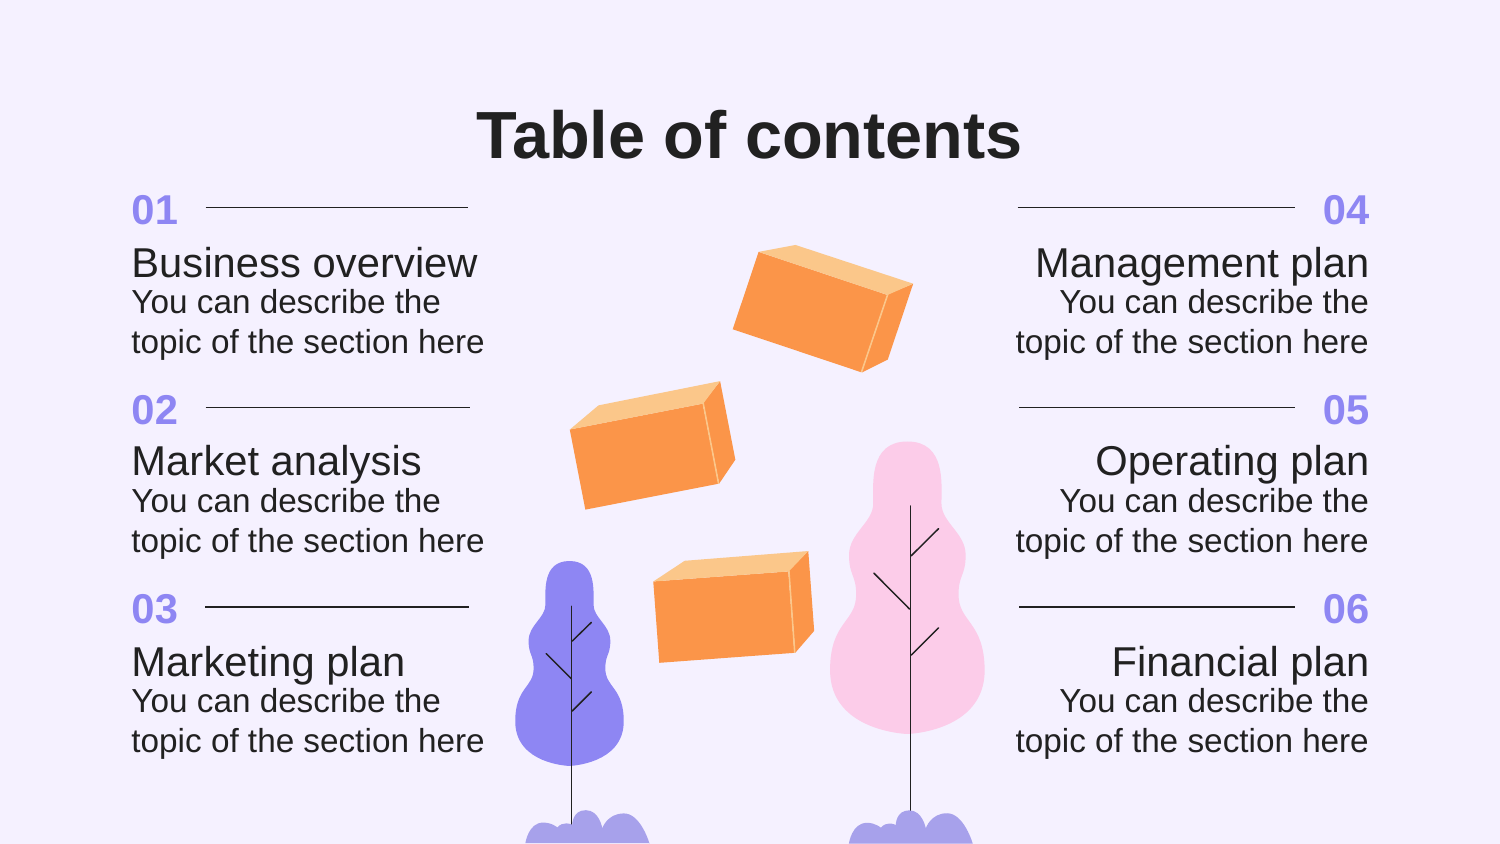

Table of contents
01
04
# Business overview
Management plan

You can describe the topic of the section here
You can describe the topic of the section here
02
05

Market analysis
Operating plan

You can describe the topic of the section here
You can describe the topic of the section here

03
06
Marketing plan
Financial plan
You can describe the topic of the section here
You can describe the topic of the section here